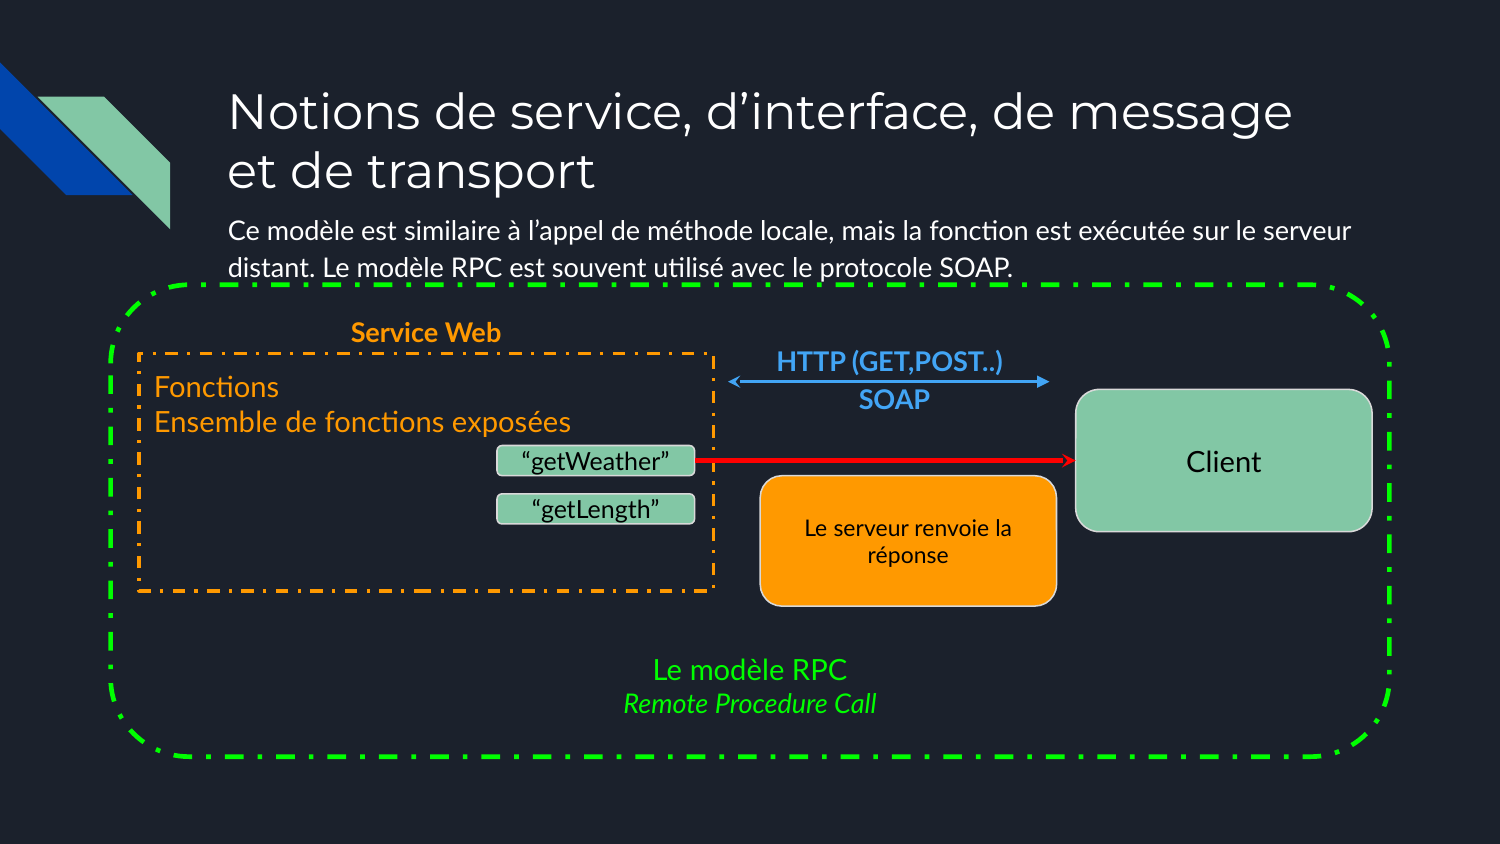

# Notions de service, d’interface, de message et de transport
Ce modèle est similaire à l’appel de méthode locale, mais la fonction est exécutée sur le serveur distant. Le modèle RPC est souvent utilisé avec le protocole SOAP.
Le modèle RPC
Remote Procedure Call
Service Web
HTTP (GET,POST..)
Fonctions
Ensemble de fonctions exposées
SOAP
Client
“getWeather”
Le serveur renvoie la réponse
“getLength”